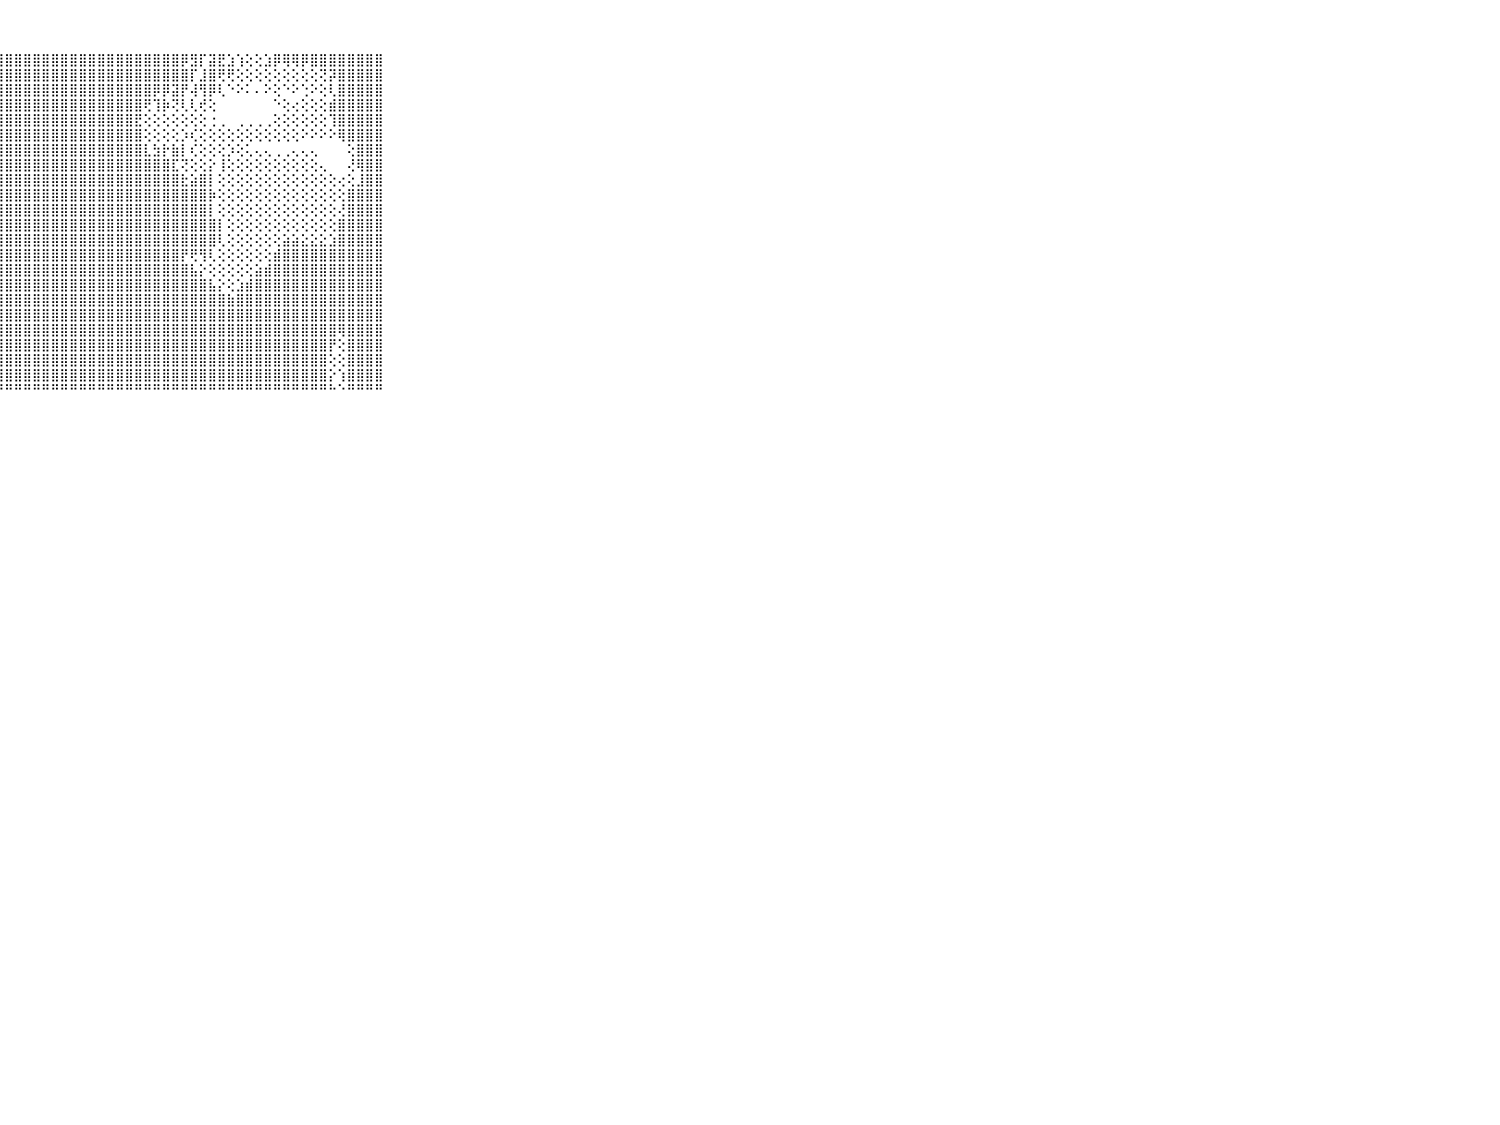

⠀⠀⠀⠀⠀⠀⠀⠀⠀⠀⠀⣿⣿⣿⣿⣿⣿⣿⣿⣿⣿⣿⣿⣿⣿⣿⣿⣿⣿⣿⣿⣿⣿⣿⣿⣿⣿⣿⣿⣿⣿⣿⣿⣿⣿⣿⣿⡿⣻⡏⣽⣟⣱⢱⢕⢕⣱⡿⢿⢿⡿⣿⣿⣿⣿⣿⣿⣿⣿⠀⠀⠀⠀⠀⠀⠀⠀⠀⠀⠀⠀
⠀⠀⠀⠀⠀⠀⠀⠀⠀⠀⠀⣿⣿⣿⣿⣿⣿⣿⣿⣿⣿⣿⣿⣿⣿⣿⣿⣿⣿⣿⣿⣿⣿⣿⣿⣿⣿⣿⣿⣿⣿⣿⣿⣿⣿⣿⣿⣿⡏⣸⣿⢟⢟⢕⢕⢕⢕⢕⢕⢕⢕⢕⢝⡽⣿⣿⣿⣿⣿⠀⠀⠀⠀⠀⠀⠀⠀⠀⠀⠀⠀
⠀⠀⠀⠀⠀⠀⠀⠀⠀⠀⠀⣿⣿⣿⣿⣿⣿⣿⣿⣿⣿⣿⣿⣿⣿⣿⣿⣿⣿⣿⣿⣿⣿⣿⣿⣿⣿⣿⣿⣿⣿⣿⣿⣿⡿⡿⣽⡟⢼⢻⡿⢇⠑⠕⠅⠄⠕⢕⠑⠕⢑⠕⢕⢇⣿⣿⣿⣿⣿⠀⠀⠀⠀⠀⠀⠀⠀⠀⠀⠀⠀
⠀⠀⠀⠀⠀⠀⠀⠀⠀⠀⠀⣿⣿⣿⣿⣿⣿⣿⣿⣿⣿⣿⣿⣿⣿⣿⣿⣿⣿⣿⣿⣿⣿⣿⣿⣿⣿⣿⣿⣿⣿⣿⣿⢟⢹⡷⢝⢇⢇⢞⢕⠀⠀⠀⠀⠀⠀⠑⢕⢔⢕⢕⢕⣾⣿⣿⣿⣿⣿⠀⠀⠀⠀⠀⠀⠀⠀⠀⠀⠀⠀
⠀⠀⠀⠀⠀⠀⠀⠀⠀⠀⠀⣿⣿⣿⣿⣿⣿⣿⣿⣿⣿⣿⣿⣿⣿⣿⣿⣿⣿⣿⣿⣿⣿⣿⣿⣿⣿⣿⣿⣿⣿⣿⣟⢕⢕⢕⢕⢕⢕⢕⢐⢀⠀⢀⢀⢀⢀⢕⢕⢕⢕⢕⢕⢹⣿⣿⣿⣿⣿⠀⠀⠀⠀⠀⠀⠀⠀⠀⠀⠀⠀
⠀⠀⠀⠀⠀⠀⠀⠀⠀⠀⠀⣿⣿⣿⣿⣿⣿⣿⣿⣿⣿⣿⣿⣿⣿⣿⣿⣿⣿⣿⣿⣿⣿⣿⣿⣿⣿⣿⣿⣿⣿⣿⣿⢕⢕⢕⢕⡱⢎⢕⢕⢕⢕⢕⢕⢕⢕⢕⢕⢕⠕⠕⠕⠕⢿⣿⣿⣿⣿⠀⠀⠀⠀⠀⠀⠀⠀⠀⠀⠀⠀
⠀⠀⠀⠀⠀⠀⠀⠀⠀⠀⠀⣿⣿⣿⣿⣿⣿⣿⣿⣿⣿⣿⣿⣿⣿⣿⣿⣿⣿⣿⣿⣿⣿⣿⣿⣿⣿⣿⣿⣿⣿⣿⣿⣇⣳⡗⣷⡇⢎⢕⢕⢕⡱⢕⢅⢄⢄⢀⢀⢄⢄⢄⠀⠀⠀⢕⣿⣿⣿⠀⠀⠀⠀⠀⠀⠀⠀⠀⠀⠀⠀
⠀⠀⠀⠀⠀⠀⠀⠀⠀⠀⠀⣿⣿⣿⣿⣿⣿⣿⣿⣿⣿⣿⣿⣿⣿⣿⣿⣿⣿⣿⣿⣿⣿⣿⣿⣿⣿⣿⣿⣿⣿⣿⣿⣿⣿⣿⣏⢝⢕⢕⡕⢸⢕⢕⢕⢕⢕⢕⢕⢕⢕⢕⢄⠀⠀⢜⢿⣿⣿⠀⠀⠀⠀⠀⠀⠀⠀⠀⠀⠀⠀
⠀⠀⠀⠀⠀⠀⠀⠀⠀⠀⠀⣿⣿⣿⣿⣿⣿⣿⣿⣿⣿⣿⣿⣿⣿⣿⣿⣿⣿⣿⣿⣿⣿⣿⣿⣿⣿⣿⣿⣿⣿⣿⣿⣿⣿⣿⣿⣗⣵⣿⡇⢕⢕⢕⢕⢕⢕⢕⢕⢕⢕⢕⢕⢕⢔⢕⣸⣿⣿⠀⠀⠀⠀⠀⠀⠀⠀⠀⠀⠀⠀
⠀⠀⠀⠀⠀⠀⠀⠀⠀⠀⠀⣿⣿⣿⣿⣿⣿⣿⣿⣿⣿⣿⣿⣿⣿⣿⣿⣿⣿⣿⣿⣿⣿⣿⣿⣿⣿⣿⣿⣿⣿⣿⣿⣿⣿⣿⣿⣿⣿⣿⡷⢕⢕⢕⢕⢕⢕⢕⢕⢕⢕⢕⢕⢕⢕⣿⣿⣿⣿⠀⠀⠀⠀⠀⠀⠀⠀⠀⠀⠀⠀
⠀⠀⠀⠀⠀⠀⠀⠀⠀⠀⠀⣿⣿⣿⣿⣿⣿⣿⣿⣿⣿⣿⣿⣿⣿⣿⣿⣿⣿⣿⣿⣿⣿⣿⣿⣿⣿⣿⣿⣿⣿⣿⣿⣿⣿⣿⣿⣿⣿⣿⡇⢕⢕⢕⢕⢕⢕⢕⢕⢕⢕⢕⢕⢕⢜⣿⣿⣿⣿⠀⠀⠀⠀⠀⠀⠀⠀⠀⠀⠀⠀
⠀⠀⠀⠀⠀⠀⠀⠀⠀⠀⠀⣿⣿⣿⣿⣿⣿⣿⣿⣿⣿⣿⣿⣿⣿⣿⣿⣿⣿⣿⣿⣿⣿⣿⣿⣿⣿⣿⣿⣿⣿⣿⣿⣿⣿⣿⣿⣿⣿⣿⣿⡇⢕⢕⢕⢕⢕⢕⢕⢕⢕⢕⢕⢕⣿⣿⣿⣿⣿⠀⠀⠀⠀⠀⠀⠀⠀⠀⠀⠀⠀
⠀⠀⠀⠀⠀⠀⠀⠀⠀⠀⠀⣿⣿⣿⣿⣿⣿⣿⣿⣿⣿⣿⣿⣿⣿⣿⣿⣿⣿⣿⣿⣿⣿⣿⣿⣿⣿⣿⣿⣿⣿⣿⣿⣿⣿⣿⣿⣿⣿⣿⣿⢇⢕⢕⢕⢕⢕⢕⣵⣵⣕⣕⣕⣱⣿⣿⣿⣿⣿⠀⠀⠀⠀⠀⠀⠀⠀⠀⠀⠀⠀
⠀⠀⠀⠀⠀⠀⠀⠀⠀⠀⠀⣿⣿⣿⣿⣿⣿⣿⣿⣿⣿⣿⣿⣿⣿⣿⣿⣿⣿⣿⣿⣿⣿⣿⣿⣿⣿⣿⣿⣿⣿⣿⣿⣿⣿⣿⣿⡟⢟⢻⢇⢕⢕⢕⢕⢕⢕⣾⣿⣿⣿⣿⣿⣿⣿⣿⣿⣿⣿⠀⠀⠀⠀⠀⠀⠀⠀⠀⠀⠀⠀
⠀⠀⠀⠀⠀⠀⠀⠀⠀⠀⠀⣿⣿⣿⣿⣿⣿⣿⣿⣿⣿⣿⣿⣿⣿⣿⣿⣿⣿⣿⣿⣿⣿⣿⣿⣿⣿⣿⣿⣿⣿⣿⣿⣿⣿⣿⣿⣿⣧⡕⢕⢕⢕⢕⢕⣵⣾⣿⣿⣿⣿⣿⣿⣿⣿⣿⣿⣿⣿⠀⠀⠀⠀⠀⠀⠀⠀⠀⠀⠀⠀
⠀⠀⠀⠀⠀⠀⠀⠀⠀⠀⠀⣿⣿⣿⣿⣿⣿⣿⣿⣿⣿⣿⣿⣿⣿⣿⣿⣿⣿⣿⣿⣿⣿⣿⣿⣿⣿⣿⣿⣿⣿⣿⣿⣿⣿⣿⣿⣿⣿⣿⣧⡕⢕⣱⣾⣿⣿⣿⣿⣿⣿⣿⣿⣿⣿⣿⣿⣿⣿⠀⠀⠀⠀⠀⠀⠀⠀⠀⠀⠀⠀
⠀⠀⠀⠀⠀⠀⠀⠀⠀⠀⠀⣿⣿⣿⣿⣿⣿⣿⣿⣿⣿⣿⣿⣿⣿⣿⣿⣿⣿⣿⣿⣿⣿⣿⣿⣿⣿⣿⣿⣿⣿⣿⣿⣿⣿⣿⣿⣿⣿⣿⣿⣿⣷⣿⣿⣿⣿⣿⣿⣿⣿⣿⣿⣿⣿⣿⣿⣿⣿⠀⠀⠀⠀⠀⠀⠀⠀⠀⠀⠀⠀
⠀⠀⠀⠀⠀⠀⠀⠀⠀⠀⠀⣿⣿⣿⣿⣿⣿⣿⣿⣿⣿⣿⣿⣿⣿⣿⣿⣿⣿⣿⣿⣿⣿⣿⣿⣿⣿⣿⣿⣿⣿⣿⣿⣿⣿⣿⣿⣿⣿⣿⣿⣿⣿⣿⣿⣿⣿⣿⣿⣿⣿⣿⣿⣿⣿⣿⣿⣿⣿⠀⠀⠀⠀⠀⠀⠀⠀⠀⠀⠀⠀
⠀⠀⠀⠀⠀⠀⠀⠀⠀⠀⠀⣿⣿⣿⣿⣿⣿⣿⣿⣿⣿⣿⣿⣿⣿⣿⣿⣿⣿⣿⣿⣿⣿⣿⣿⣿⣿⣿⣿⣿⣿⣿⣿⣿⣿⣿⣿⣿⣿⣿⣿⣿⣿⣿⣿⣿⣿⣿⣿⣿⣿⣿⣿⣿⢿⣿⣿⣿⣿⠀⠀⠀⠀⠀⠀⠀⠀⠀⠀⠀⠀
⠀⠀⠀⠀⠀⠀⠀⠀⠀⠀⠀⣿⣿⣿⣿⣿⣿⣿⣿⣿⣿⣿⣿⣿⣿⣿⣿⣿⣿⣿⣿⣿⣿⣿⣿⣿⣿⣿⣿⣿⣿⣿⣿⣿⣿⣿⣿⣿⣿⣿⣿⣿⣿⣿⣿⣿⣿⣿⣿⣿⣿⣿⣿⡟⢕⣿⣿⣿⣿⠀⠀⠀⠀⠀⠀⠀⠀⠀⠀⠀⠀
⠀⠀⠀⠀⠀⠀⠀⠀⠀⠀⠀⣿⣿⣿⣿⣿⣿⣿⣿⣿⣿⣿⣿⣿⣿⣿⣿⣿⣿⣿⣿⣿⣿⣿⣿⣿⣿⣿⣿⣿⣿⣿⣿⣿⣿⣿⣿⣿⣿⣿⣿⣿⣿⣿⣿⣿⣿⣿⣿⣿⣿⣿⣿⢕⢕⣿⣿⣿⣿⠀⠀⠀⠀⠀⠀⠀⠀⠀⠀⠀⠀
⠀⠀⠀⠀⠀⠀⠀⠀⠀⠀⠀⣿⣿⣿⣿⣿⣿⣿⣿⣿⣿⣿⣿⣿⣿⣿⣿⣿⣿⣿⣿⣿⣿⣿⣿⣿⣿⣿⣿⣿⣿⣿⣿⣿⣿⣿⣿⣿⣿⣿⣿⣿⣿⣿⣿⣿⣿⣿⣿⣿⣿⣿⣿⡕⢱⣿⣿⣿⣿⠀⠀⠀⠀⠀⠀⠀⠀⠀⠀⠀⠀
⠀⠀⠀⠀⠀⠀⠀⠀⠀⠀⠀⠛⠛⠛⠛⠛⠛⠛⠛⠛⠛⠛⠛⠛⠛⠛⠛⠛⠛⠛⠛⠛⠛⠛⠛⠛⠛⠛⠛⠛⠛⠛⠛⠛⠛⠛⠛⠛⠛⠛⠛⠛⠛⠛⠛⠛⠛⠛⠛⠛⠛⠛⠛⠓⠑⠛⠛⠛⠛⠀⠀⠀⠀⠀⠀⠀⠀⠀⠀⠀⠀